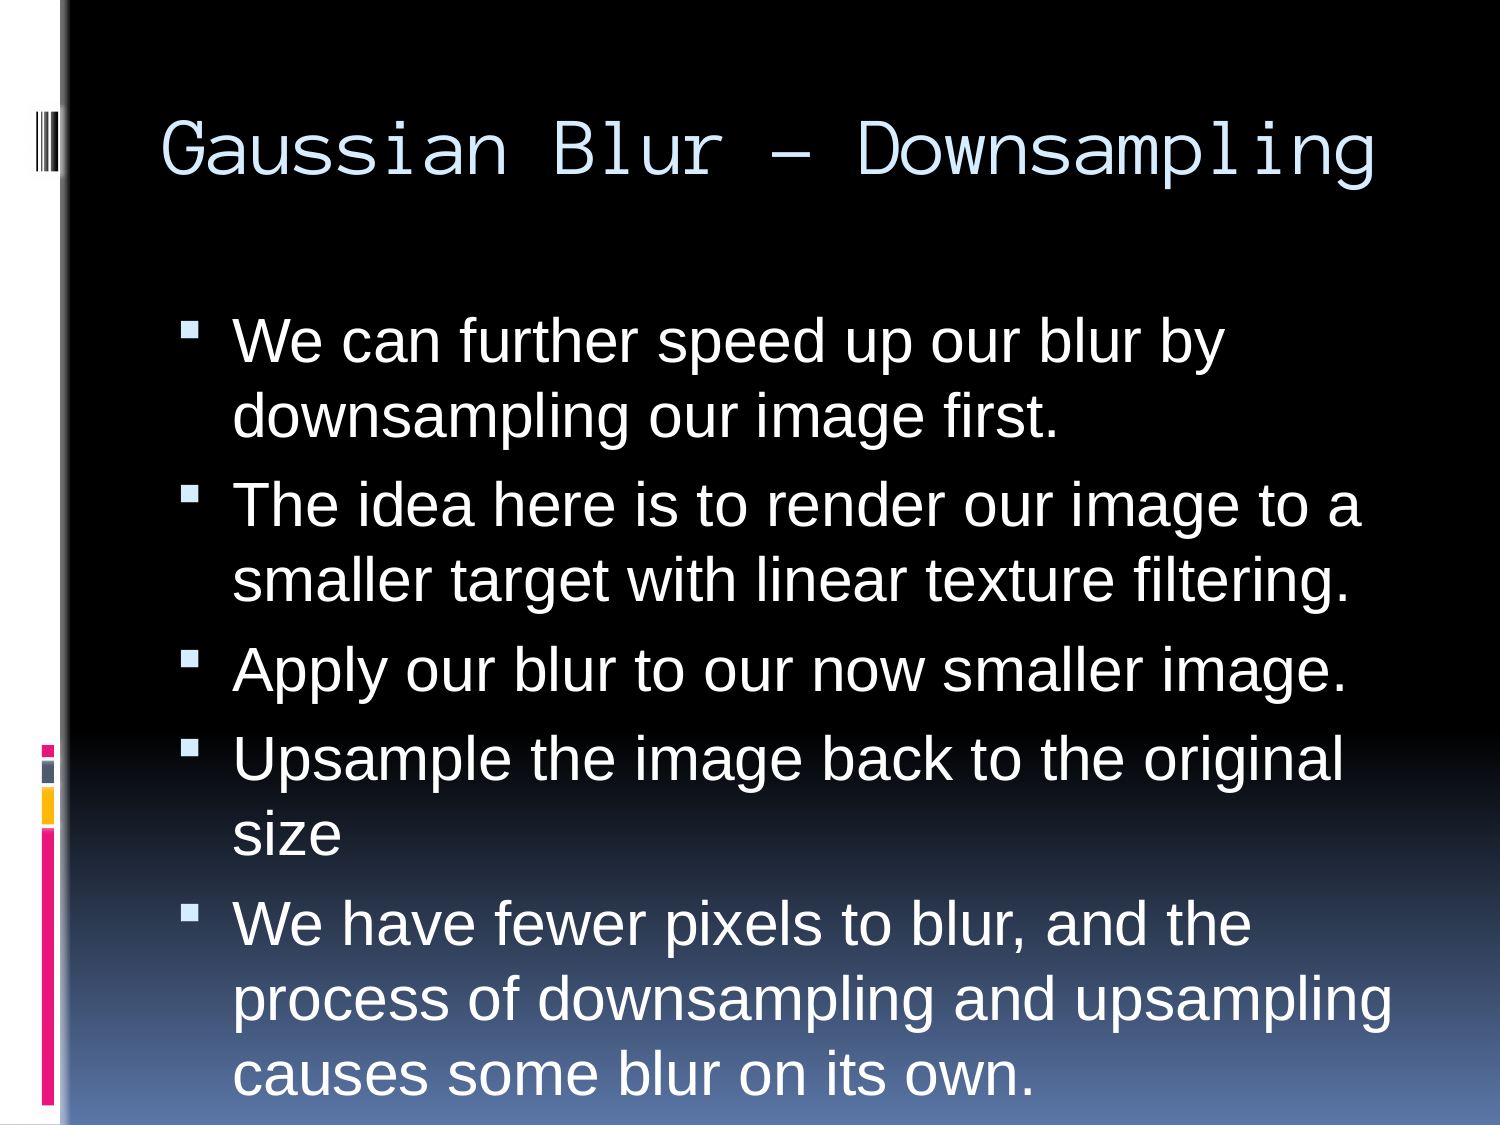

# Gaussian Blur - Downsampling
We can further speed up our blur by downsampling our image first.
The idea here is to render our image to a smaller target with linear texture filtering.
Apply our blur to our now smaller image.
Upsample the image back to the original size
We have fewer pixels to blur, and the process of downsampling and upsampling causes some blur on its own.